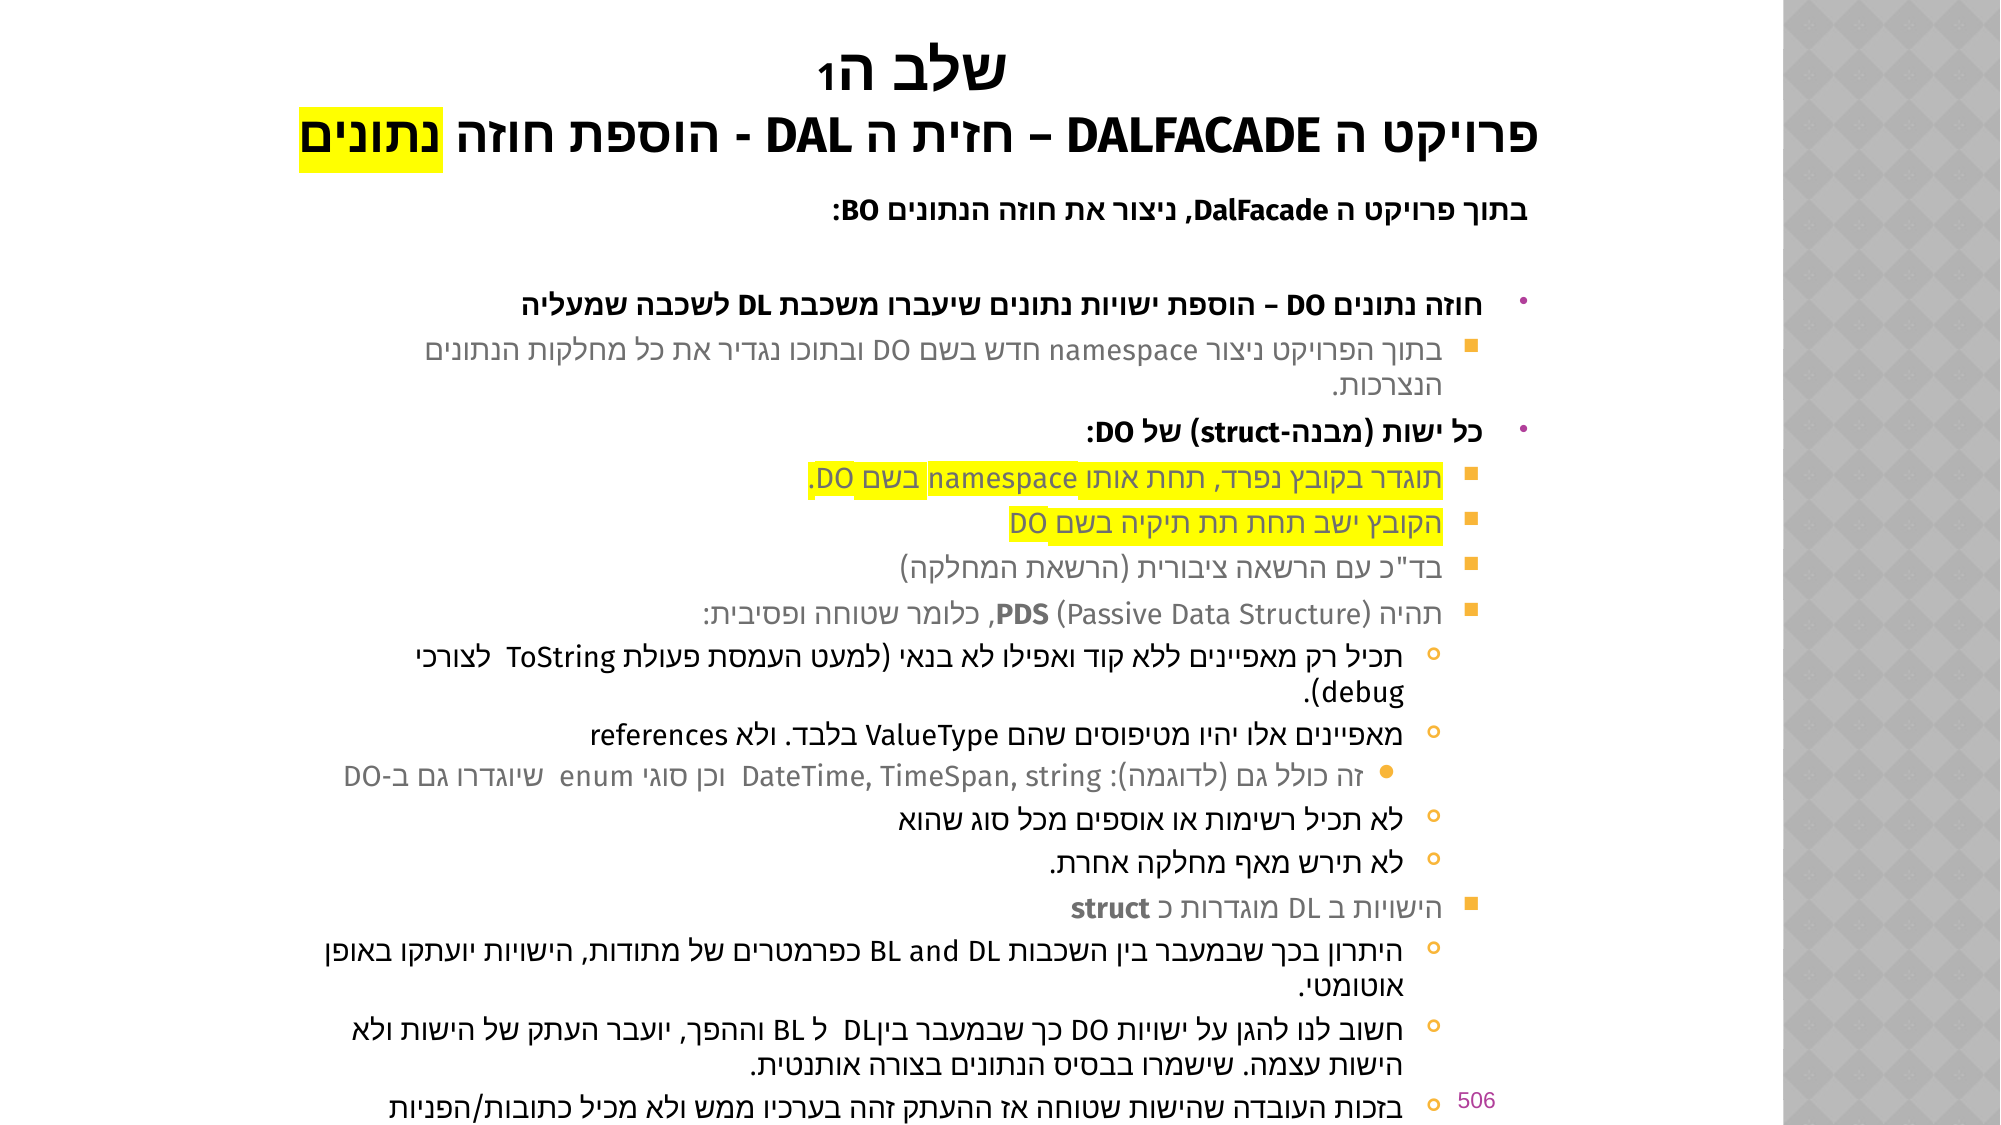

# שלב ה1 פרויקט ה DALFacade – חזית ה DAL - הוספת חוזה נתונים
בתוך פרויקט ה DalFacade, ניצור את חוזה הנתונים BO:

חוזה נתונים DO – הוספת ישויות נתונים שיעברו משכבת DL לשכבה שמעליה
בתוך הפרויקט ניצור namespace חדש בשם DO ובתוכו נגדיר את כל מחלקות הנתונים הנצרכות.
כל ישות (מבנה-struct) של DO:
תוגדר בקובץ נפרד, תחת אותו namespace בשם DO.
הקובץ ישב תחת תת תיקיה בשם DO
בד"כ עם הרשאה ציבורית (הרשאת המחלקה)
תהיה PDS (Passive Data Structure), כלומר שטוחה ופסיבית:
תכיל רק מאפיינים ללא קוד ואפילו לא בנאי (למעט העמסת פעולת ToString  לצורכי debug).
מאפיינים אלו יהיו מטיפוסים שהם ValueType בלבד. ולא references
זה כולל גם (לדוגמה): DateTime, TimeSpan, string  וכן סוגי enum  שיוגדרו גם ב-DO
לא תכיל רשימות או אוספים מכל סוג שהוא
לא תירש מאף מחלקה אחרת.
הישויות ב DL מוגדרות כ struct
היתרון בכך שבמעבר בין השכבות BL and DL כפרמטרים של מתודות, הישויות יועתקו באופן אוטומטי.
חשוב לנו להגן על ישויות DO כך שבמעבר ביןDL  ל BL וההפך, יועבר העתק של הישות ולא הישות עצמה. שישמרו בבסיס הנתונים בצורה אותנטית.
בזכות העובדה שהישות שטוחה אז ההעתק זהה בערכיו ממש ולא מכיל כתובות/הפניות
506